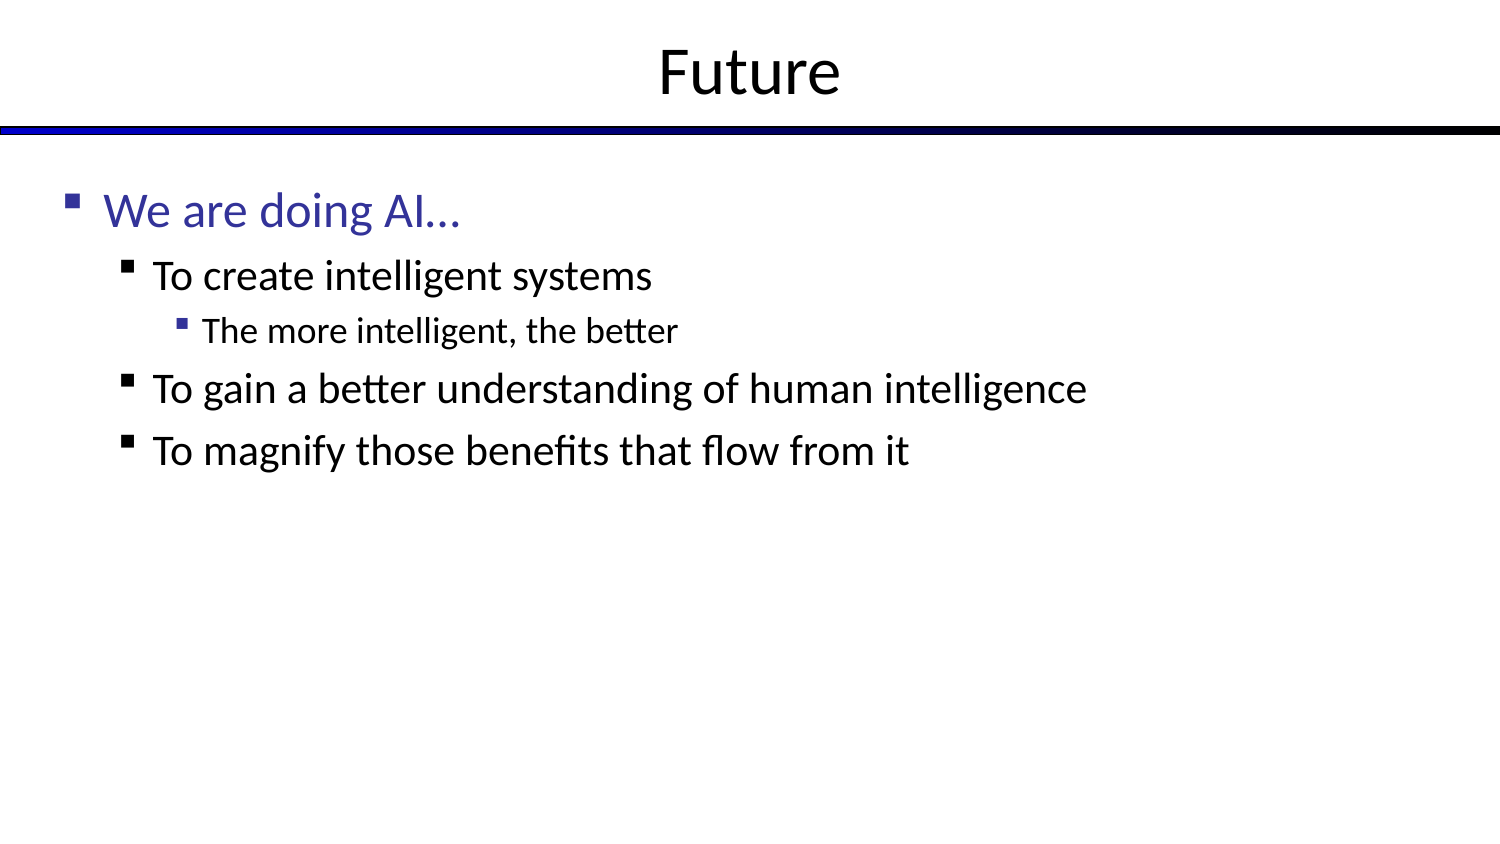

# Future
We are doing AI…
To create intelligent systems
The more intelligent, the better
To gain a better understanding of human intelligence
To magnify those benefits that flow from it